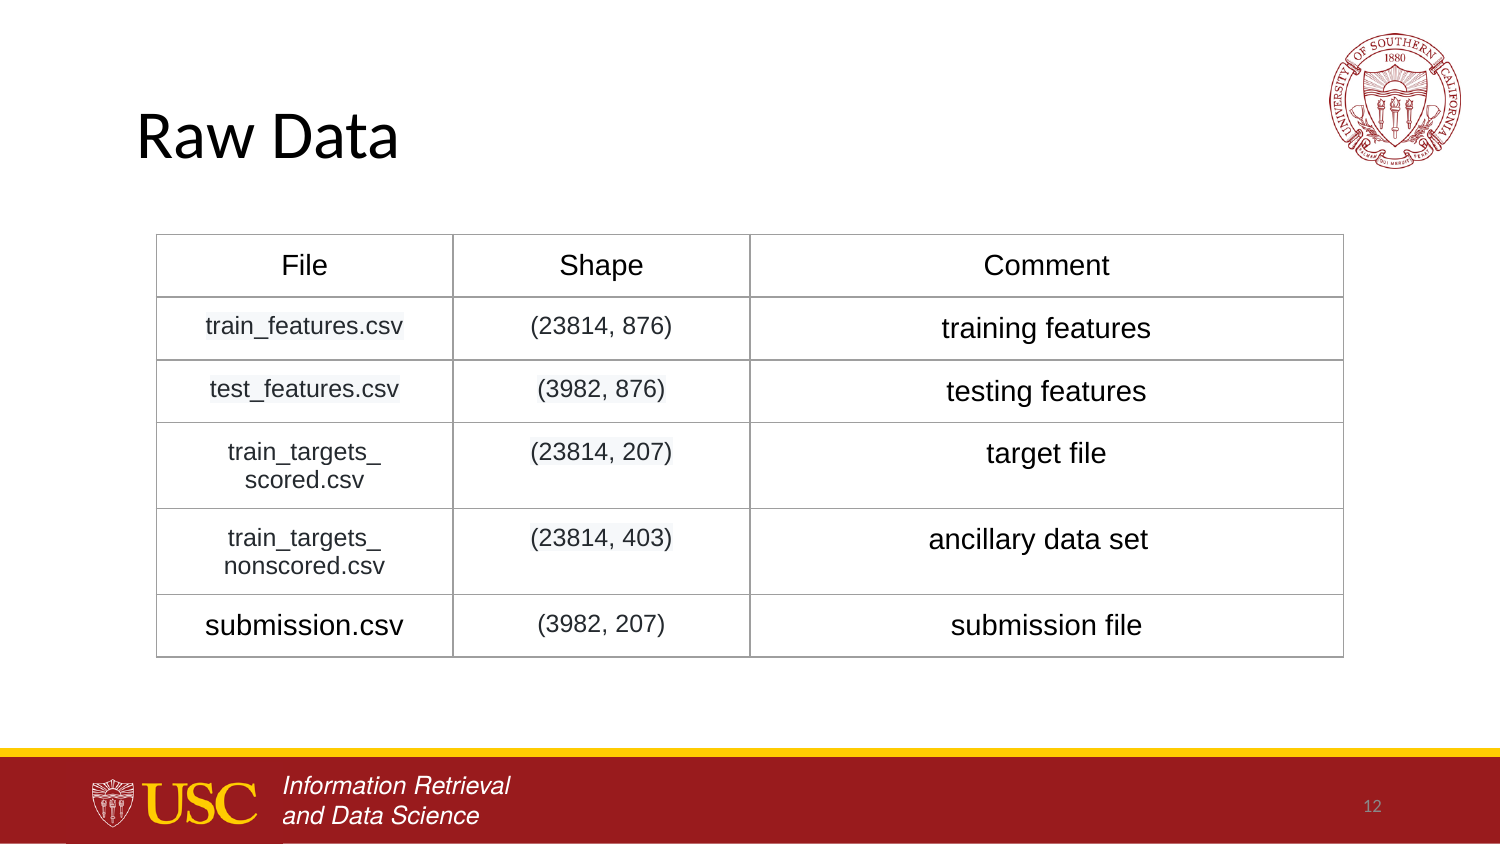

# Raw Data
| File | Shape | Comment |  |
| --- | --- | --- | --- |
| train\_features.csv | (23814, 876) | training features |  |
| test\_features.csv | (3982, 876) | testing features |  |
| train\_targets\_ scored.csv | (23814, 207) | target file |  |
| train\_targets\_ nonscored.csv | (23814, 403) | ancillary data set |  |
| submission.csv | (3982, 207) | submission file |  |
12